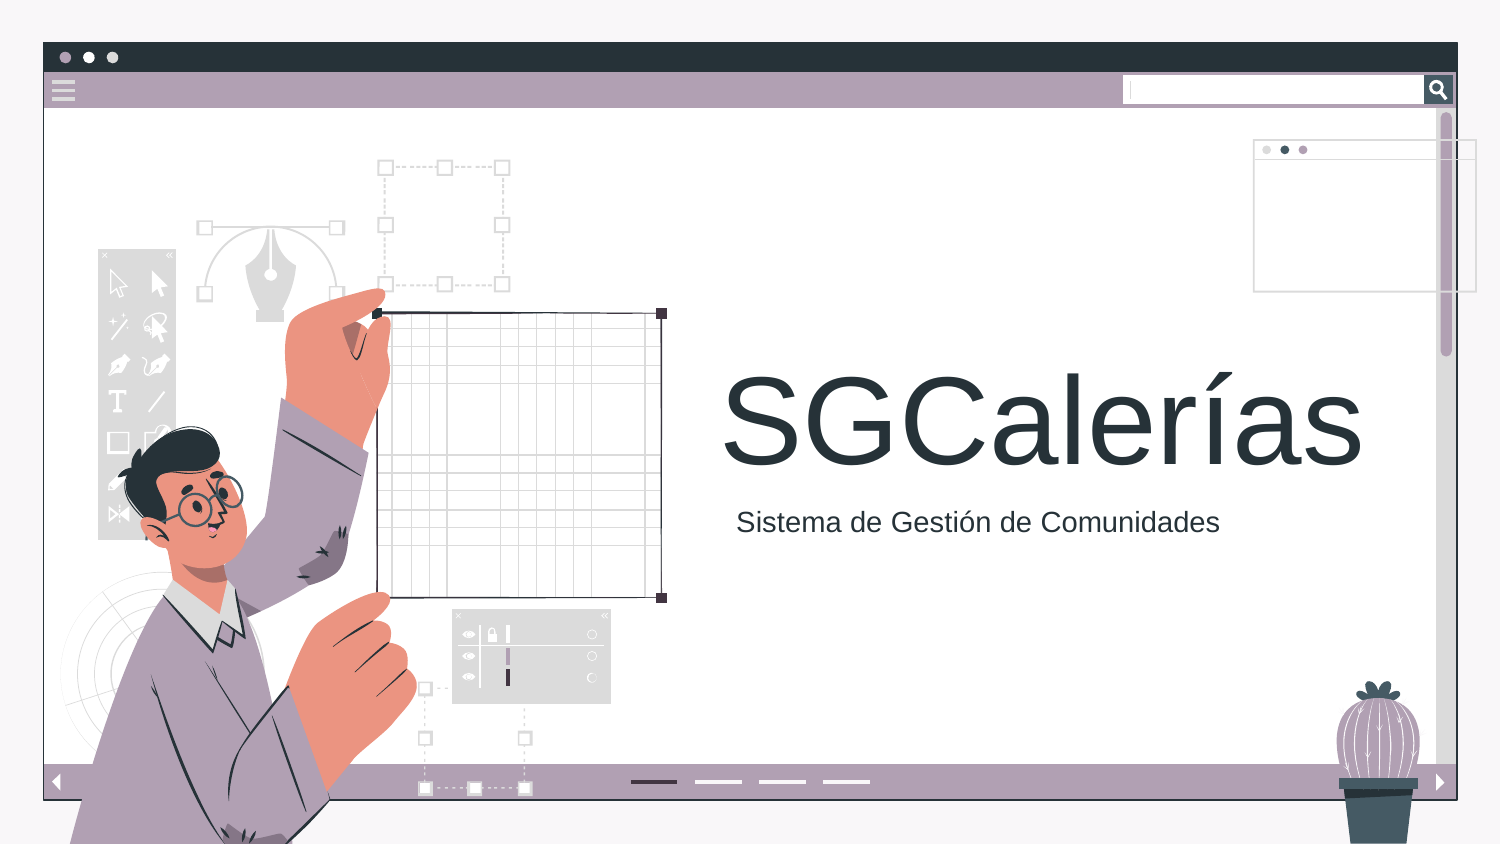

# SGCalerías
Sistema de Gestión de Comunidades